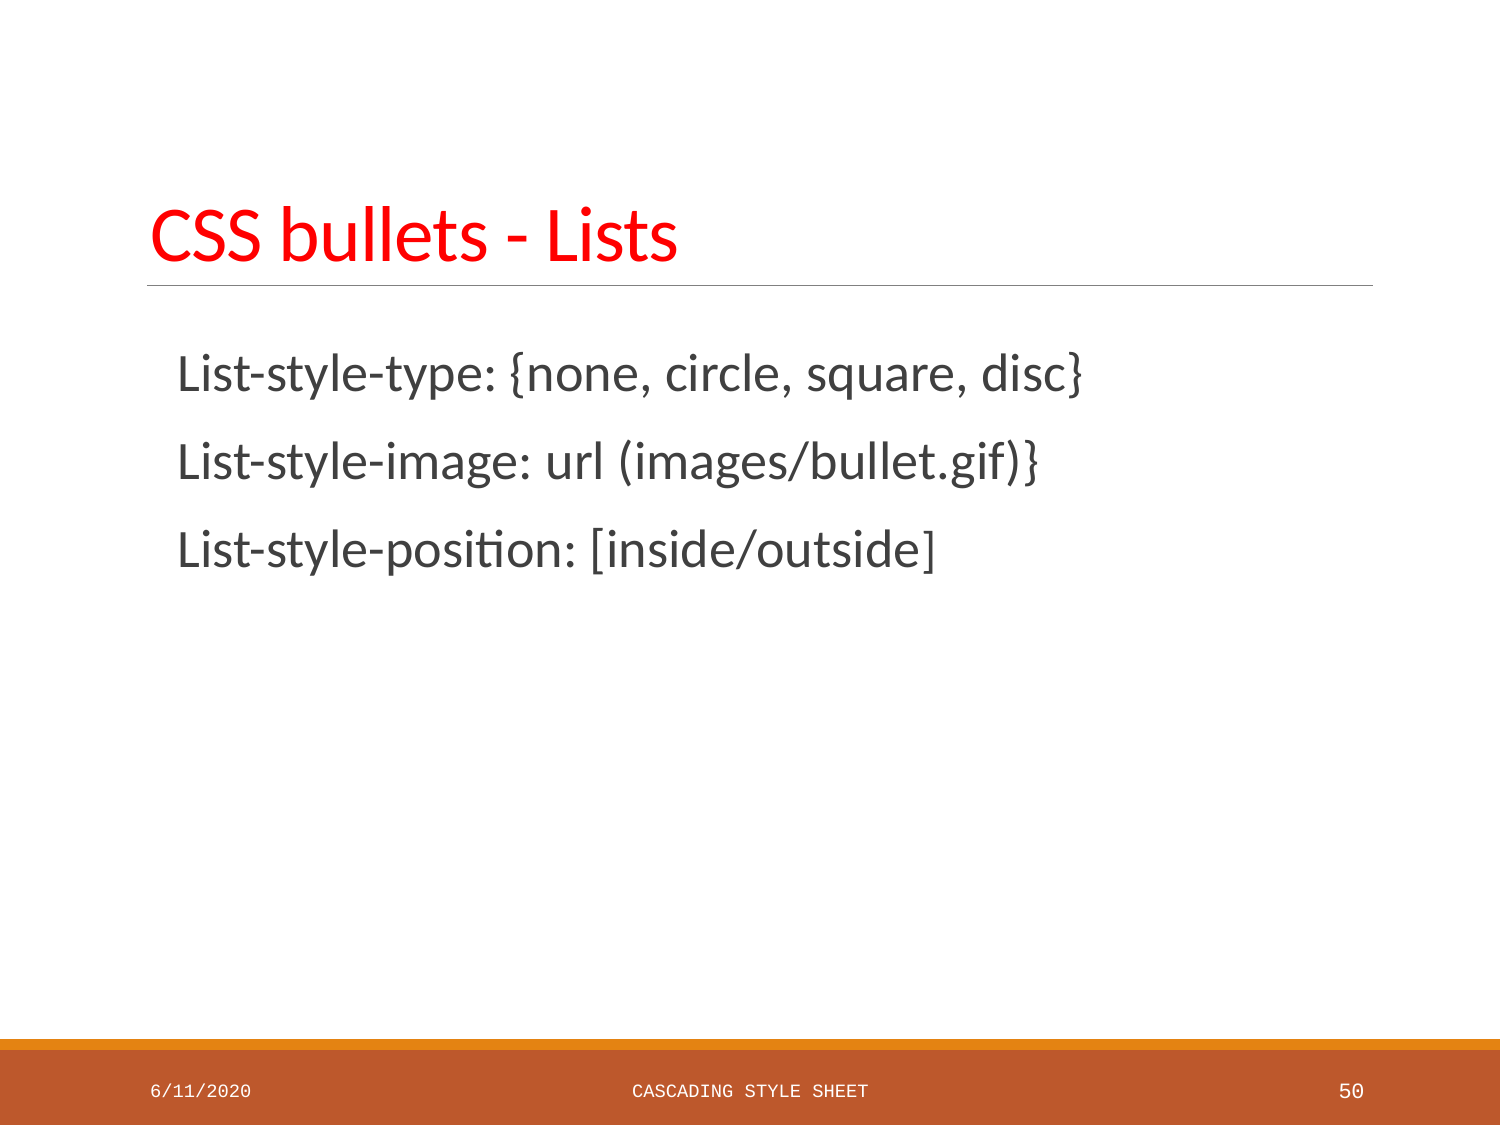

# CSS bullets - Lists
List-style-type: {none, circle, square, disc}
List-style-image: url (images/bullet.gif)}
List-style-position: [inside/outside]

6/11/2020
Cascading Style Sheet
50